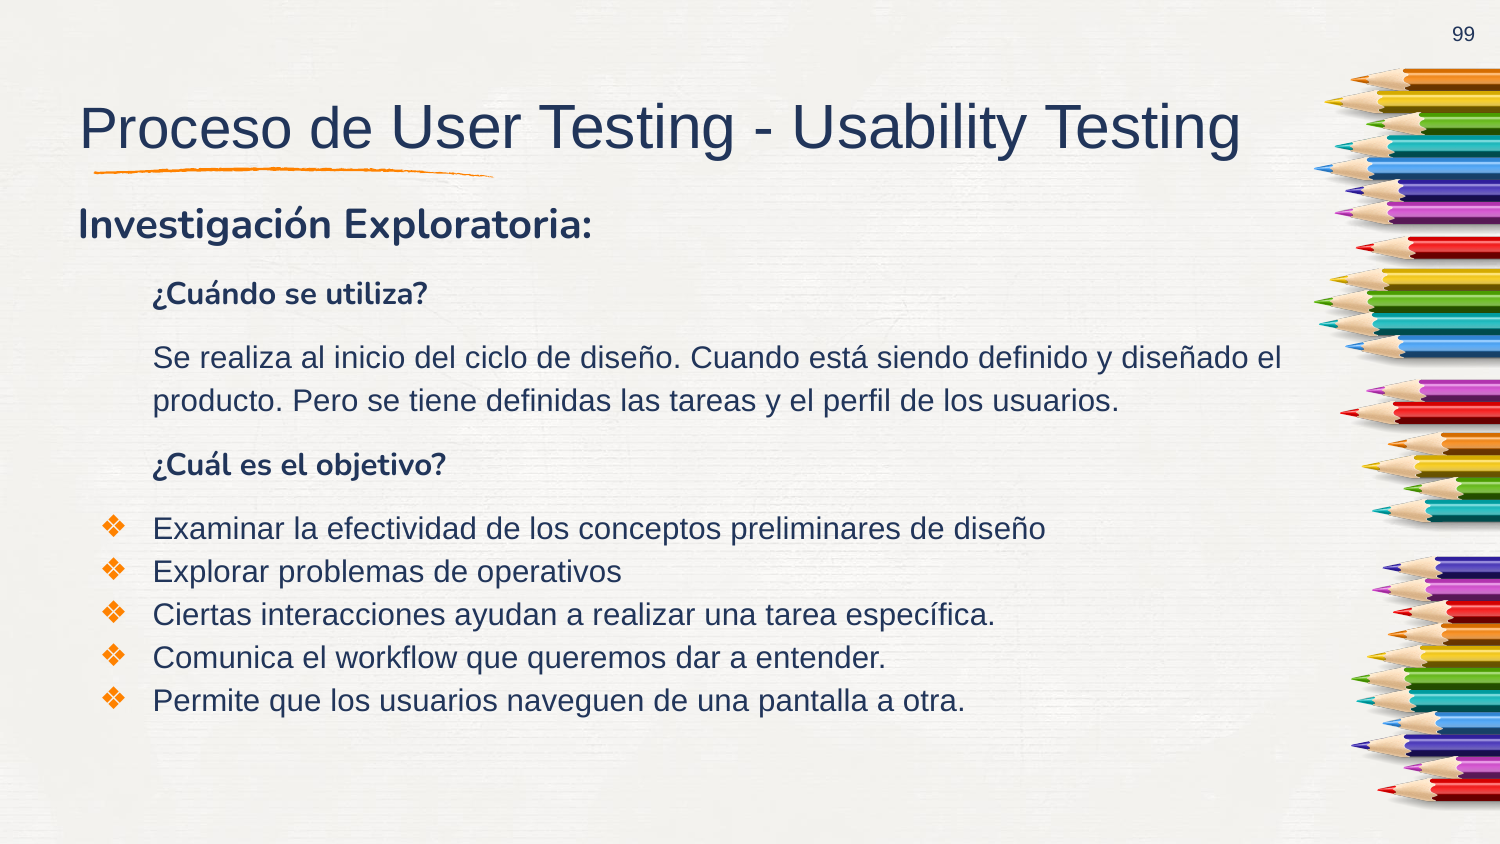

# Proceso de User Testing - Usability Testing
99
Investigación Exploratoria:
¿Cuándo se utiliza?
Se realiza al inicio del ciclo de diseño. Cuando está siendo definido y diseñado el producto. Pero se tiene definidas las tareas y el perfil de los usuarios.
¿Cuál es el objetivo?
Examinar la efectividad de los conceptos preliminares de diseño
Explorar problemas de operativos
Ciertas interacciones ayudan a realizar una tarea específica.
Comunica el workflow que queremos dar a entender.
Permite que los usuarios naveguen de una pantalla a otra.